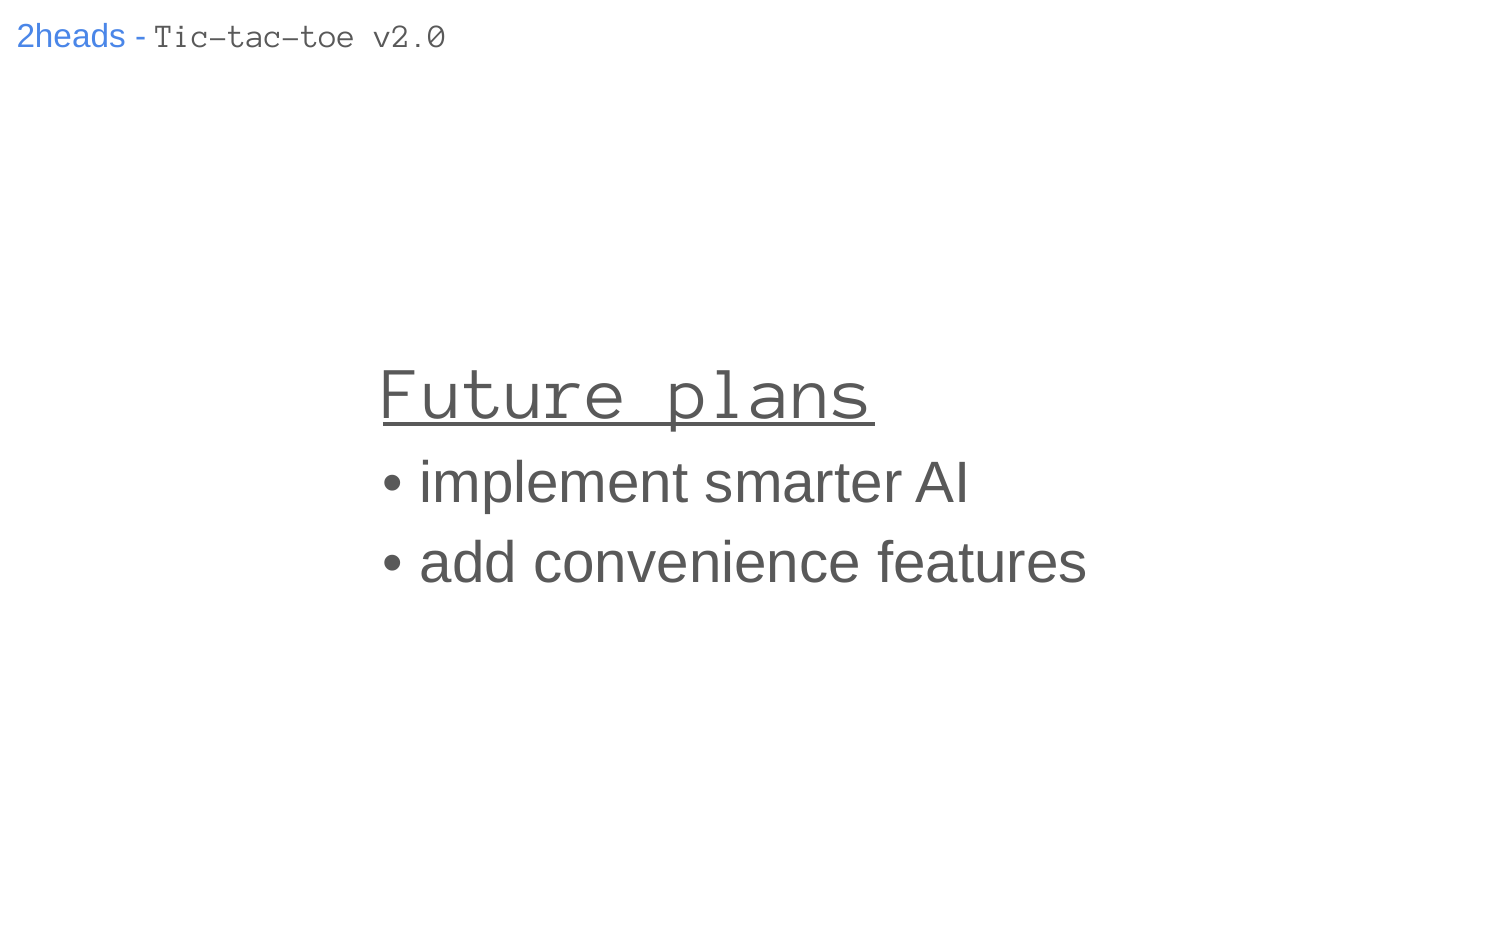

# 2heads - Tic-tac-toe v2.0
Future plans
• implement smarter AI
• add convenience features